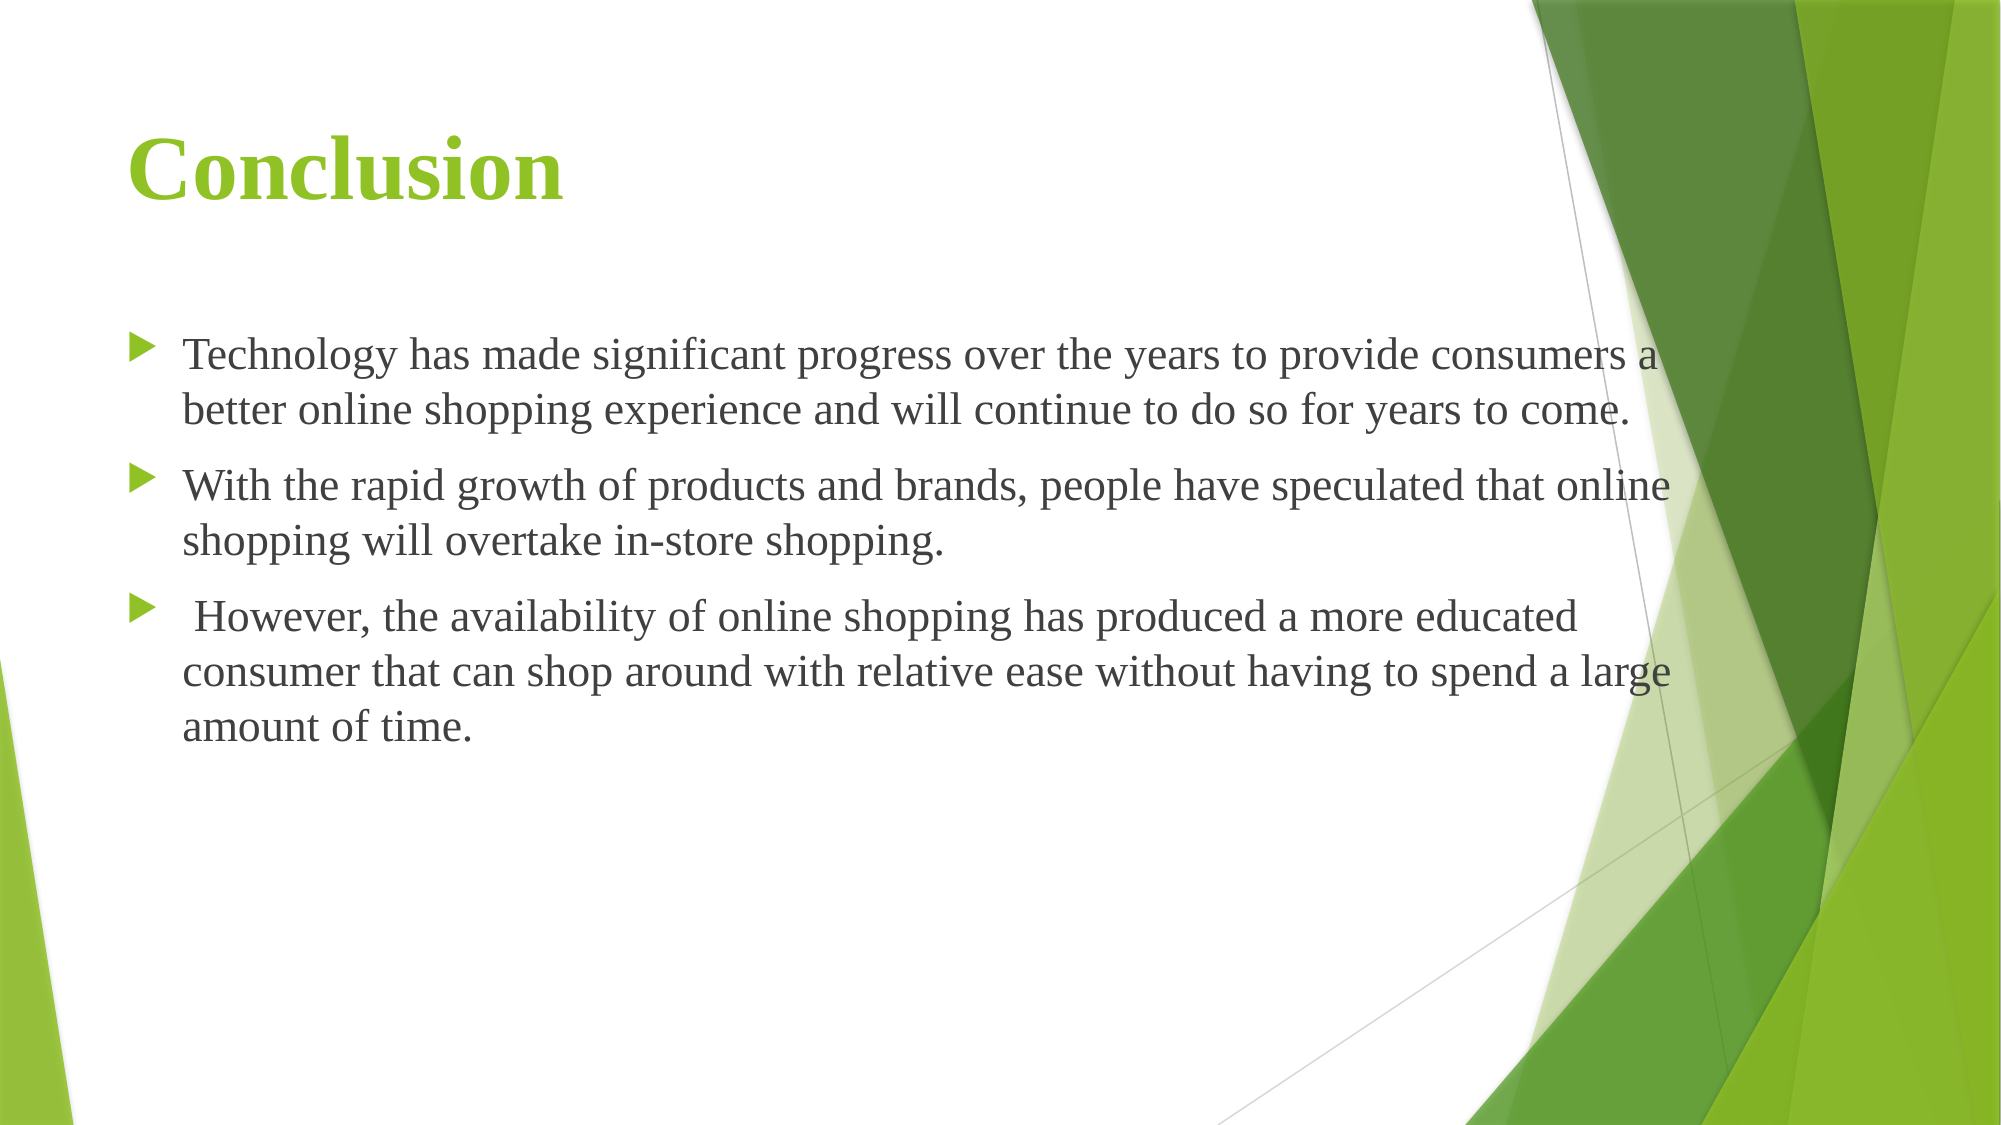

# Conclusion
Technology has made significant progress over the years to provide consumers a better online shopping experience and will continue to do so for years to come.
With the rapid growth of products and brands, people have speculated that online shopping will overtake in-store shopping.
 However, the availability of online shopping has produced a more educated consumer that can shop around with relative ease without having to spend a large amount of time.